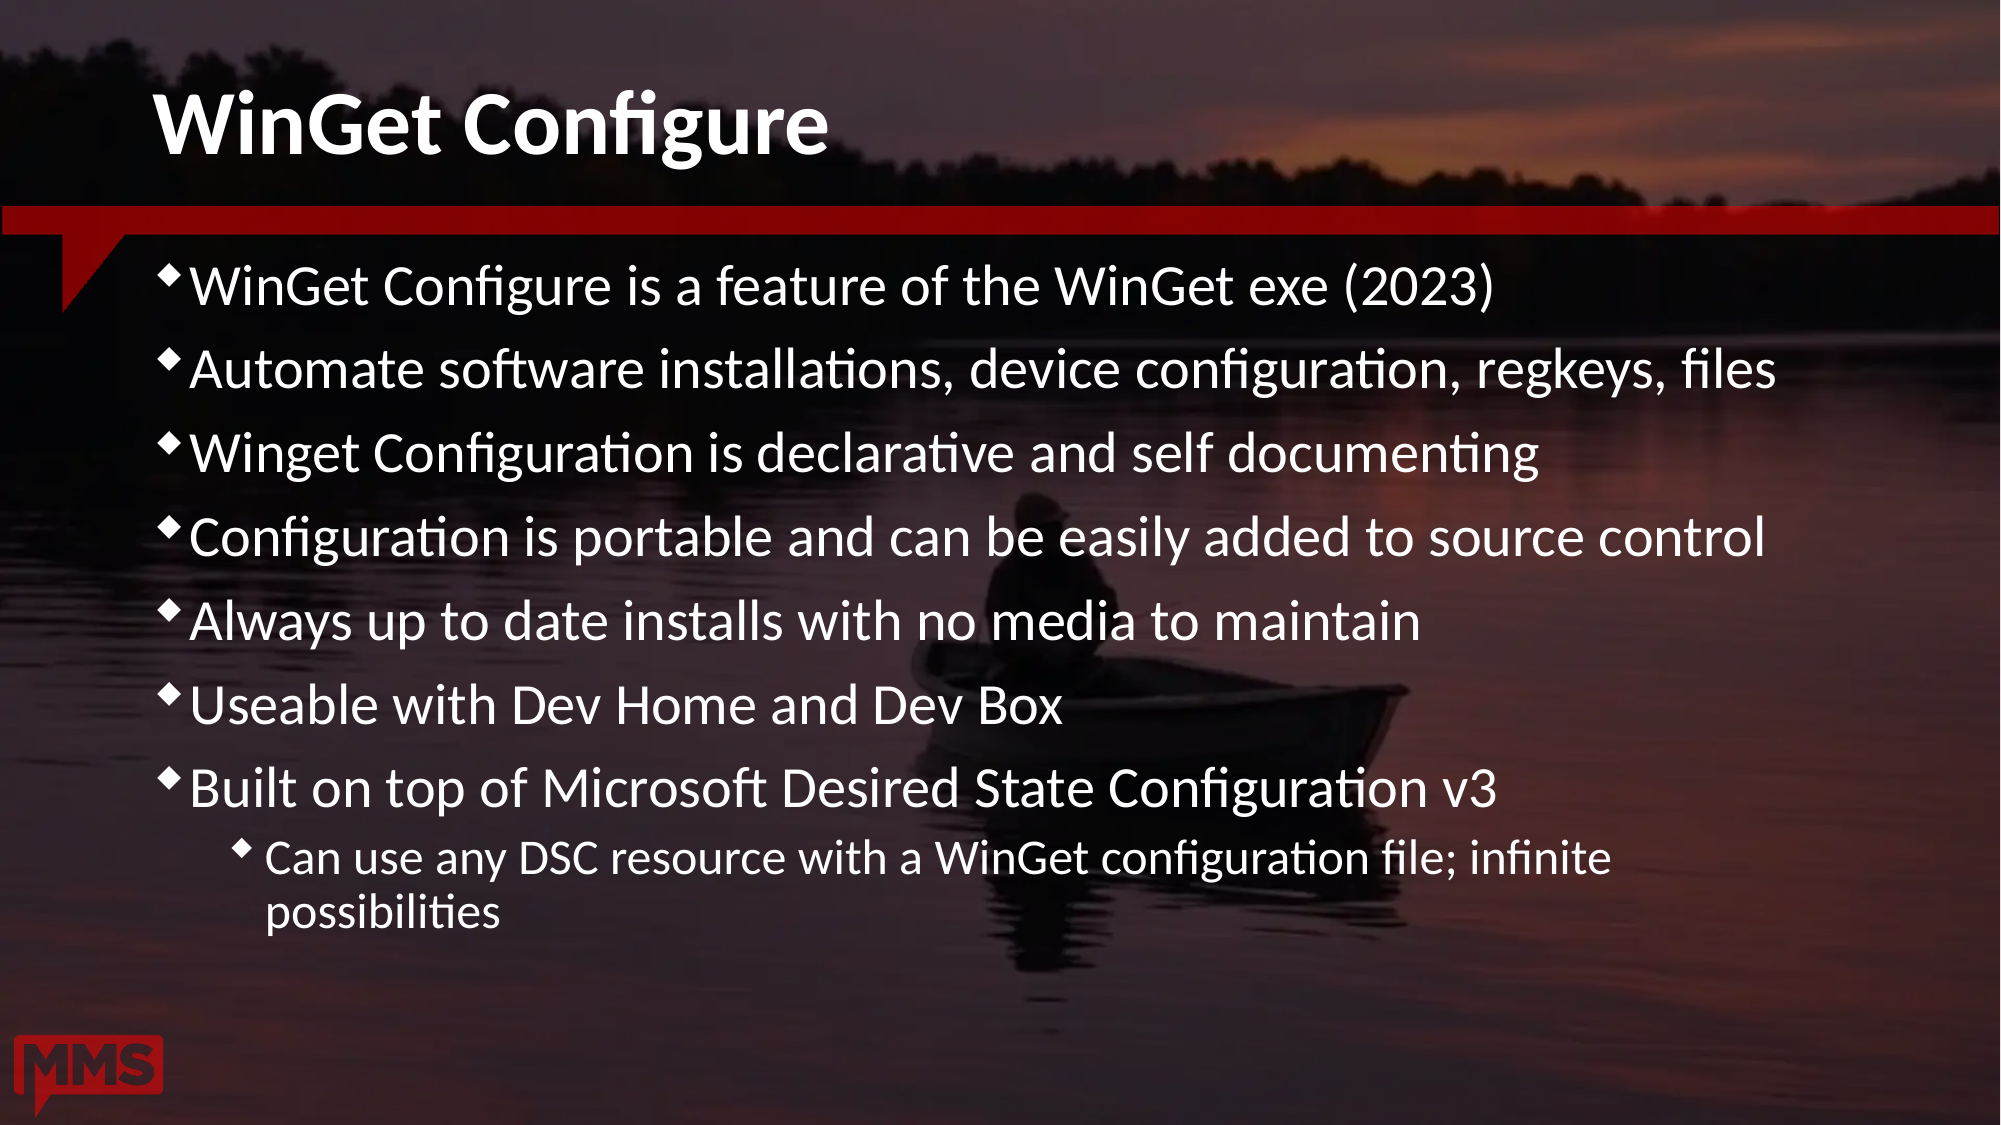

# WinGet Configure
WinGet Configure is a feature of the WinGet exe (2023)
Automate software installations, device configuration, regkeys, files
Winget Configuration is declarative and self documenting
Configuration is portable and can be easily added to source control
Always up to date installs with no media to maintain
Useable with Dev Home and Dev Box
Built on top of Microsoft Desired State Configuration v3
Can use any DSC resource with a WinGet configuration file; infinite possibilities